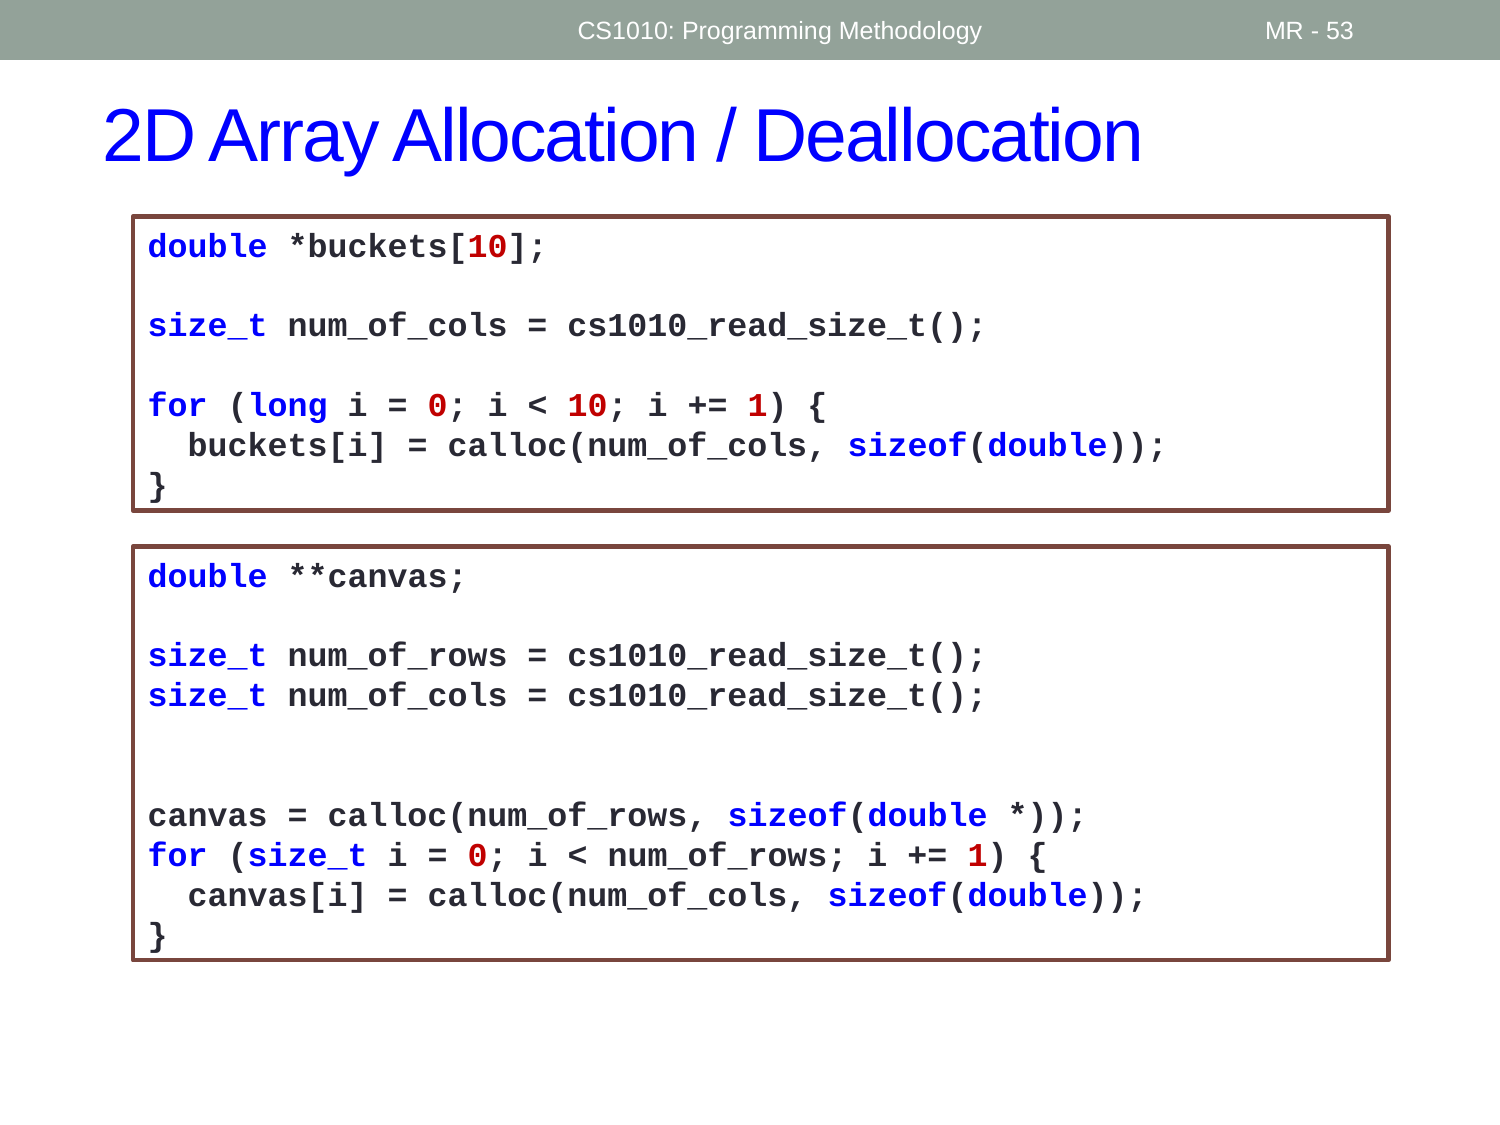

CS1010: Programming Methodology
MR - 53
# 2D Array Allocation / Deallocation
double *buckets[10];

size_t num_of_cols = cs1010_read_size_t();

for (long i = 0; i < 10; i += 1) {
  buckets[i] = calloc(num_of_cols, sizeof(double));
}
double **canvas;

size_t num_of_rows = cs1010_read_size_t();
size_t num_of_cols = cs1010_read_size_t();

canvas = calloc(num_of_rows, sizeof(double *));
for (size_t i = 0; i < num_of_rows; i += 1) {
  canvas[i] = calloc(num_of_cols, sizeof(double));
}